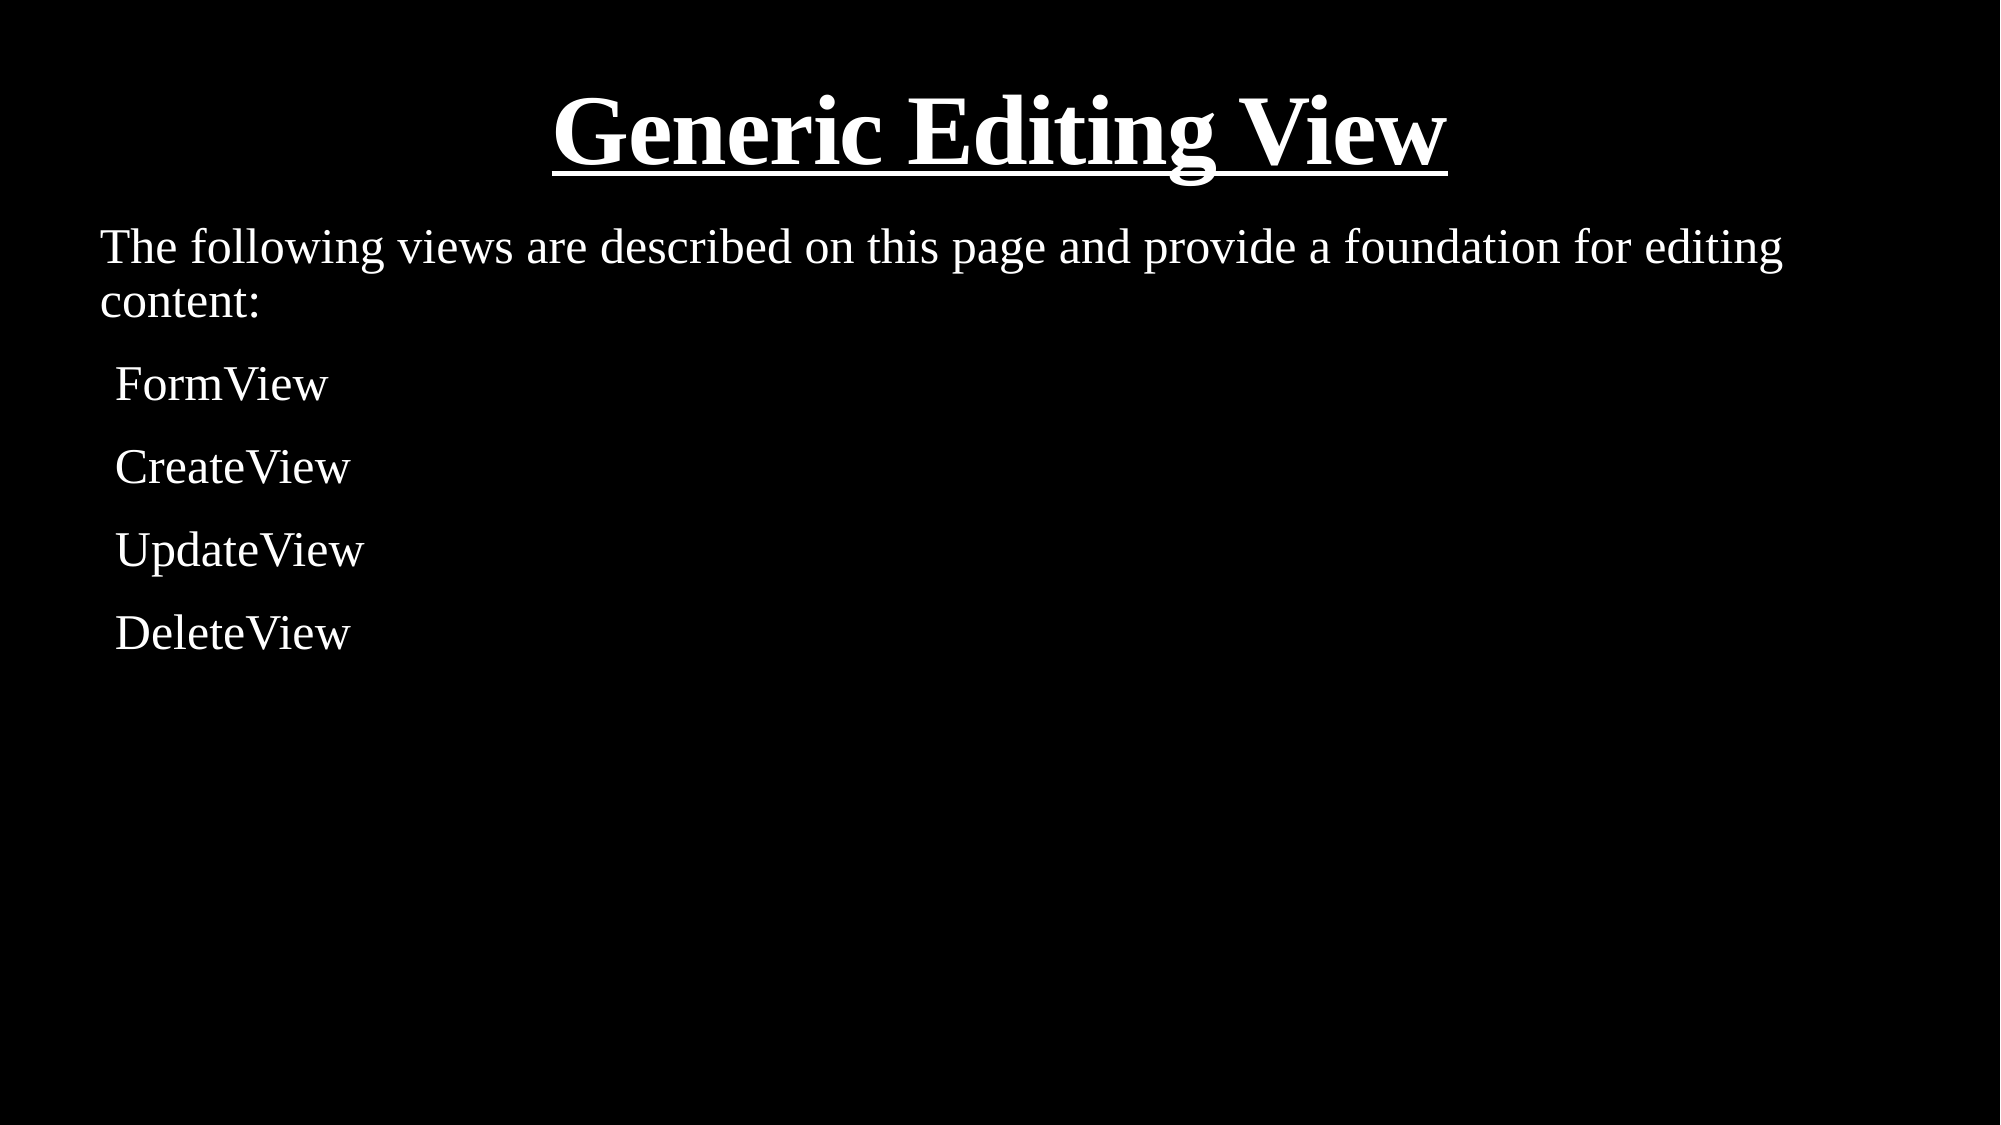

# Generic Editing View
The following views are described on this page and provide a foundation for editing content:
FormView
CreateView
UpdateView
DeleteView